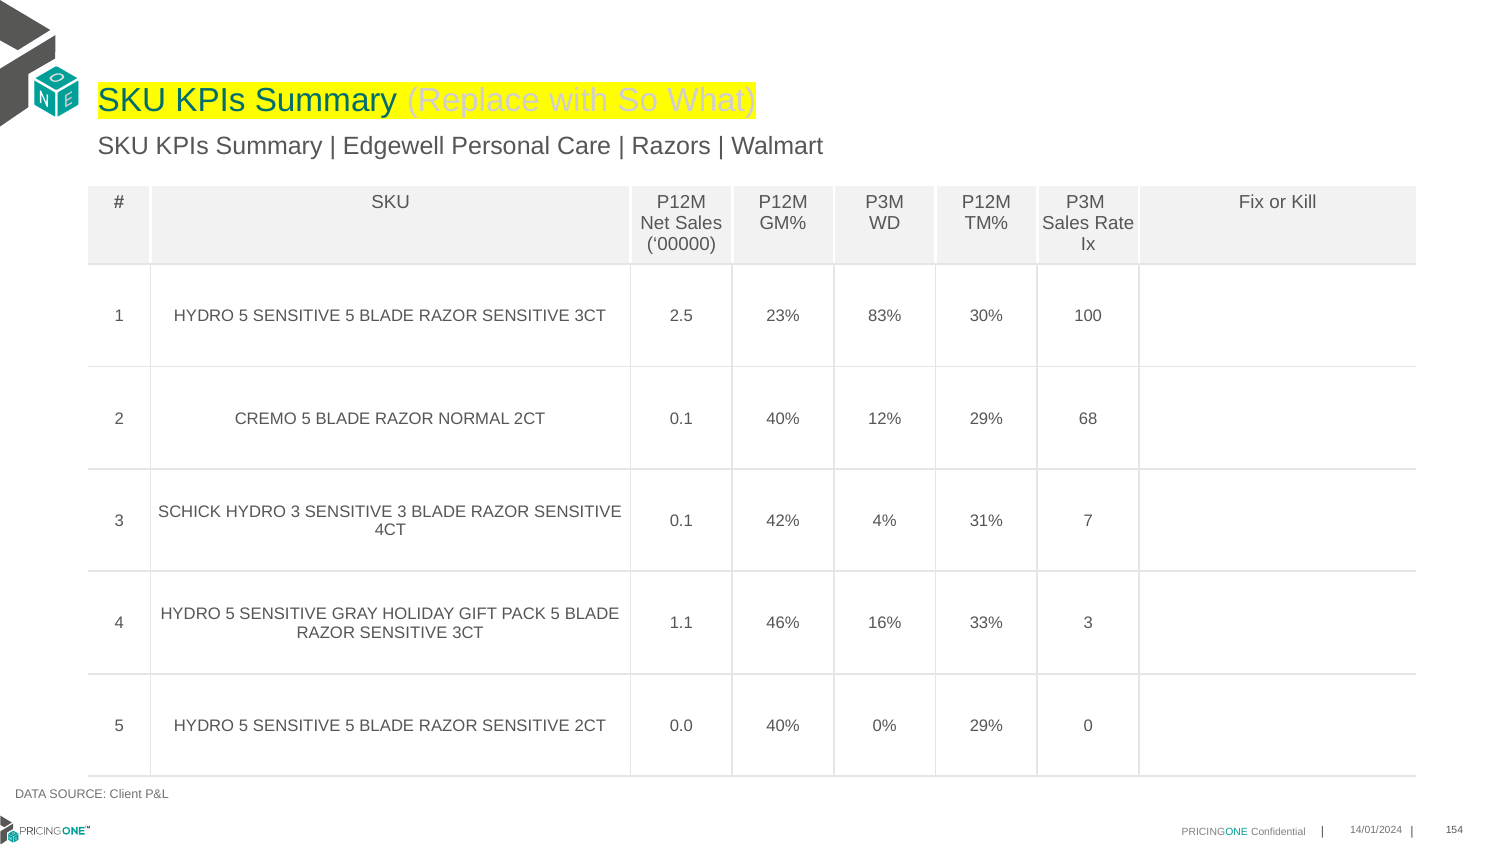

# SKU KPIs Summary (Replace with So What)
SKU KPIs Summary | Edgewell Personal Care | Razors | Walmart
| # | SKU | P12M Net Sales (‘00000) | P12M GM% | P3M WD | P12M TM% | P3M Sales Rate Ix | Fix or Kill |
| --- | --- | --- | --- | --- | --- | --- | --- |
| 1 | HYDRO 5 SENSITIVE 5 BLADE RAZOR SENSITIVE 3CT | 2.5 | 23% | 83% | 30% | 100 |  |
| 2 | CREMO 5 BLADE RAZOR NORMAL 2CT | 0.1 | 40% | 12% | 29% | 68 |  |
| 3 | SCHICK HYDRO 3 SENSITIVE 3 BLADE RAZOR SENSITIVE 4CT | 0.1 | 42% | 4% | 31% | 7 |  |
| 4 | HYDRO 5 SENSITIVE GRAY HOLIDAY GIFT PACK 5 BLADE RAZOR SENSITIVE 3CT | 1.1 | 46% | 16% | 33% | 3 |  |
| 5 | HYDRO 5 SENSITIVE 5 BLADE RAZOR SENSITIVE 2CT | 0.0 | 40% | 0% | 29% | 0 |  |
DATA SOURCE: Client P&L

14/01/2024
154